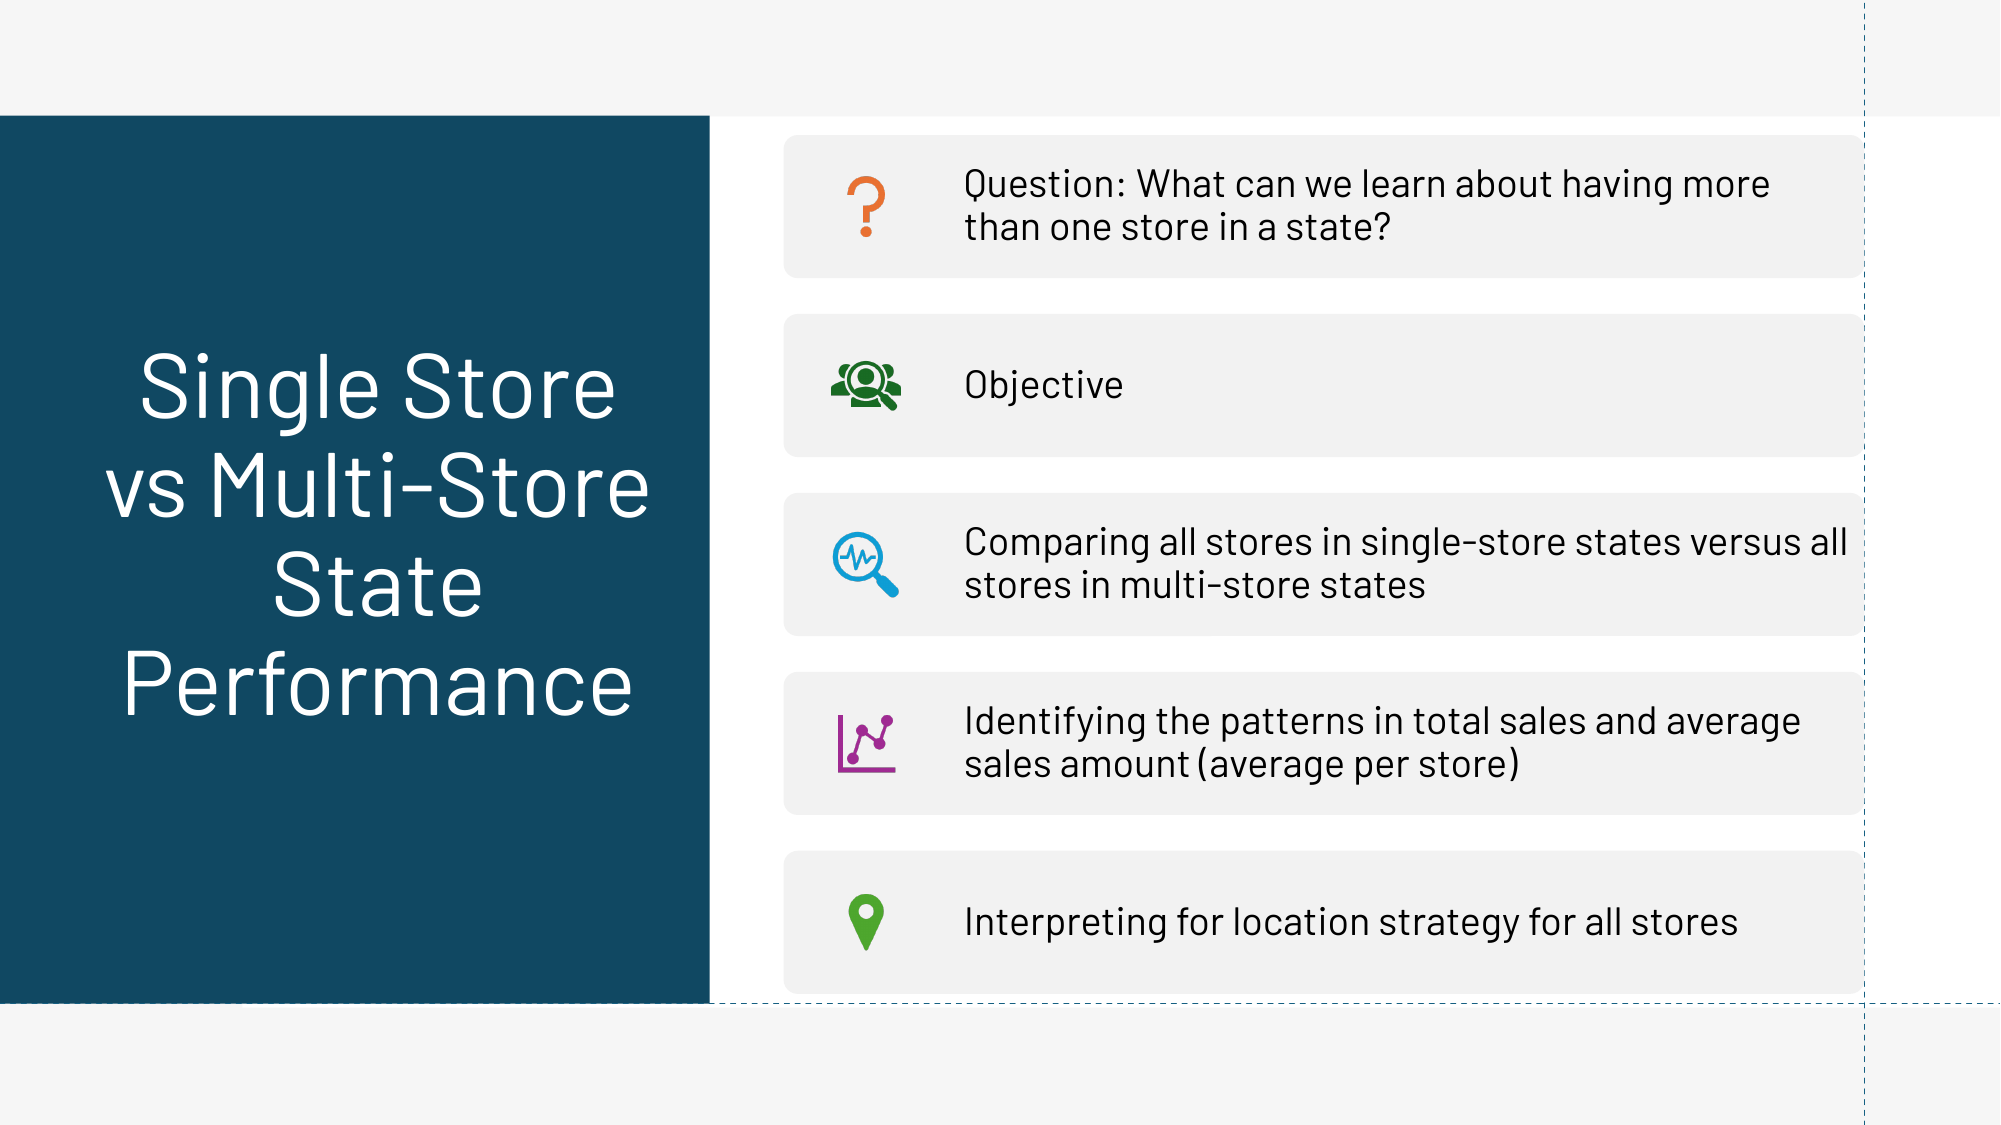

# Single Store vs Multi-Store State Performance

Question: What can we learn about having more than one store in a state?
Objective
Comparing all stores in single-store states versus all stores in multi-store states
Identifying the patterns in total sales and average sales amount (average per store)
Interpreting for location strategy for all stores